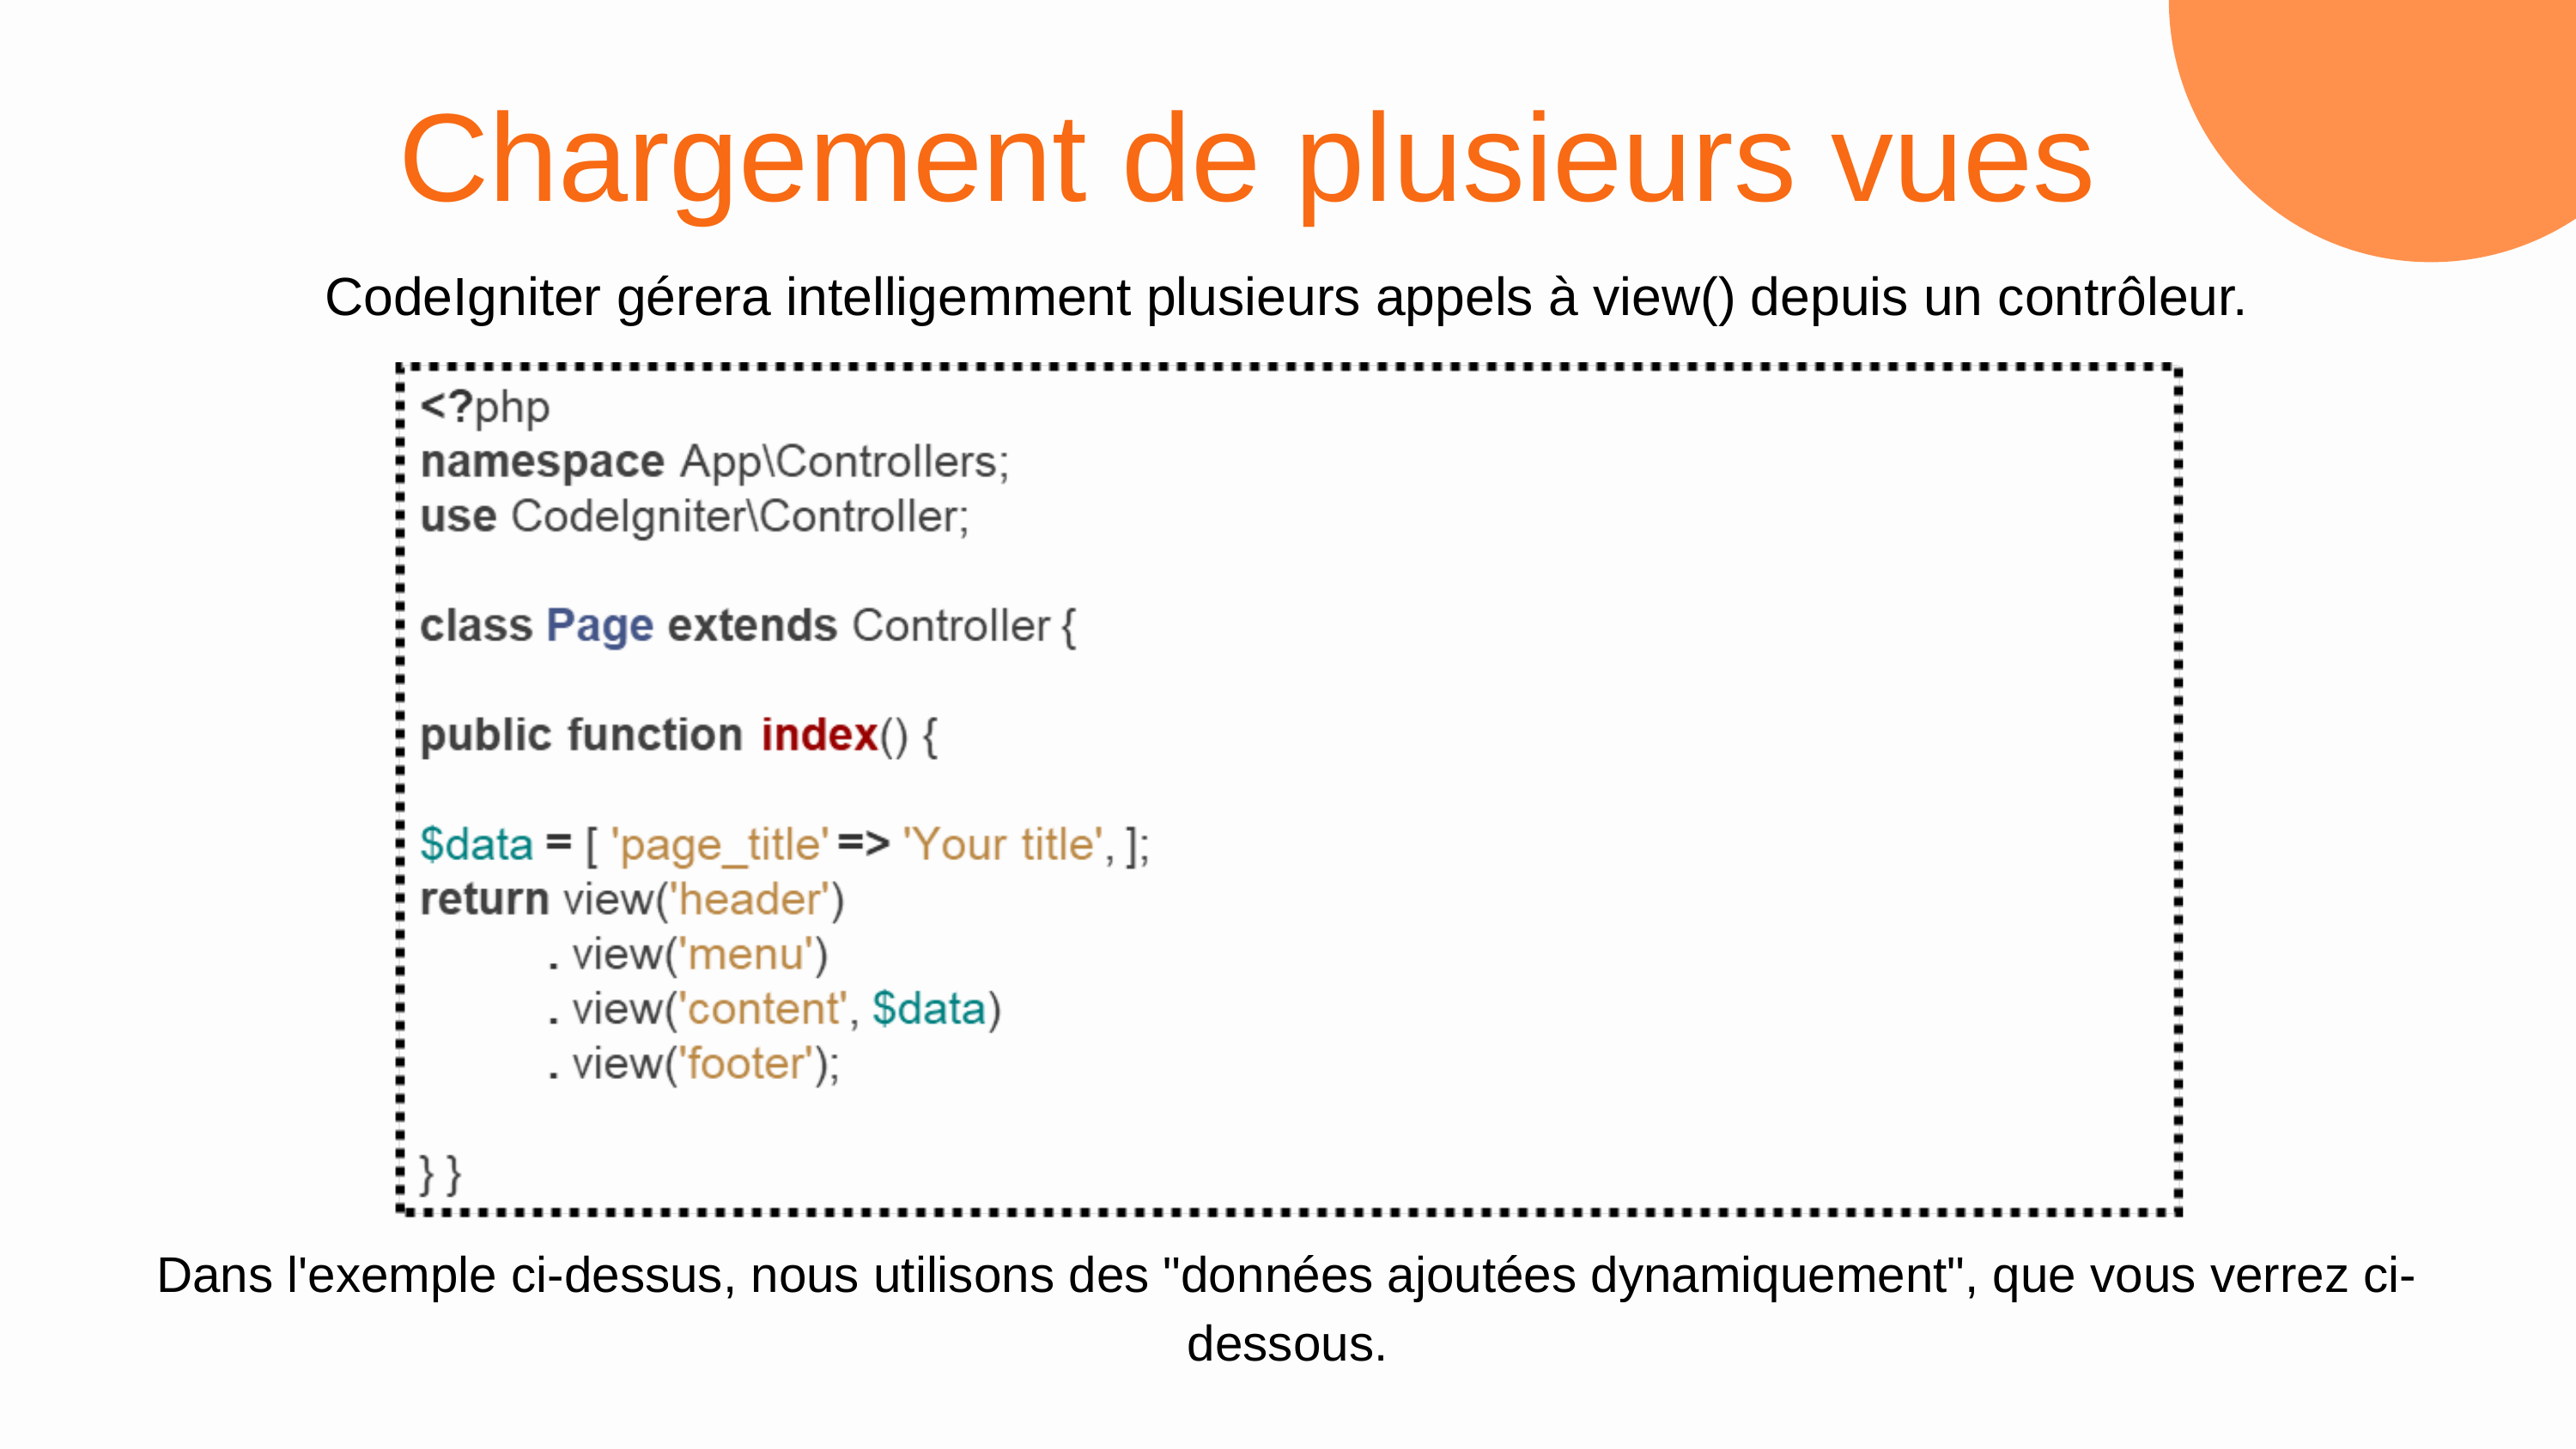

Chargement de plusieurs vues
CodeIgniter gérera intelligemment plusieurs appels à view() depuis un contrôleur.

Dans l'exemple ci-dessus, nous utilisons des "données ajoutées dynamiquement", que vous verrez ci-dessous.